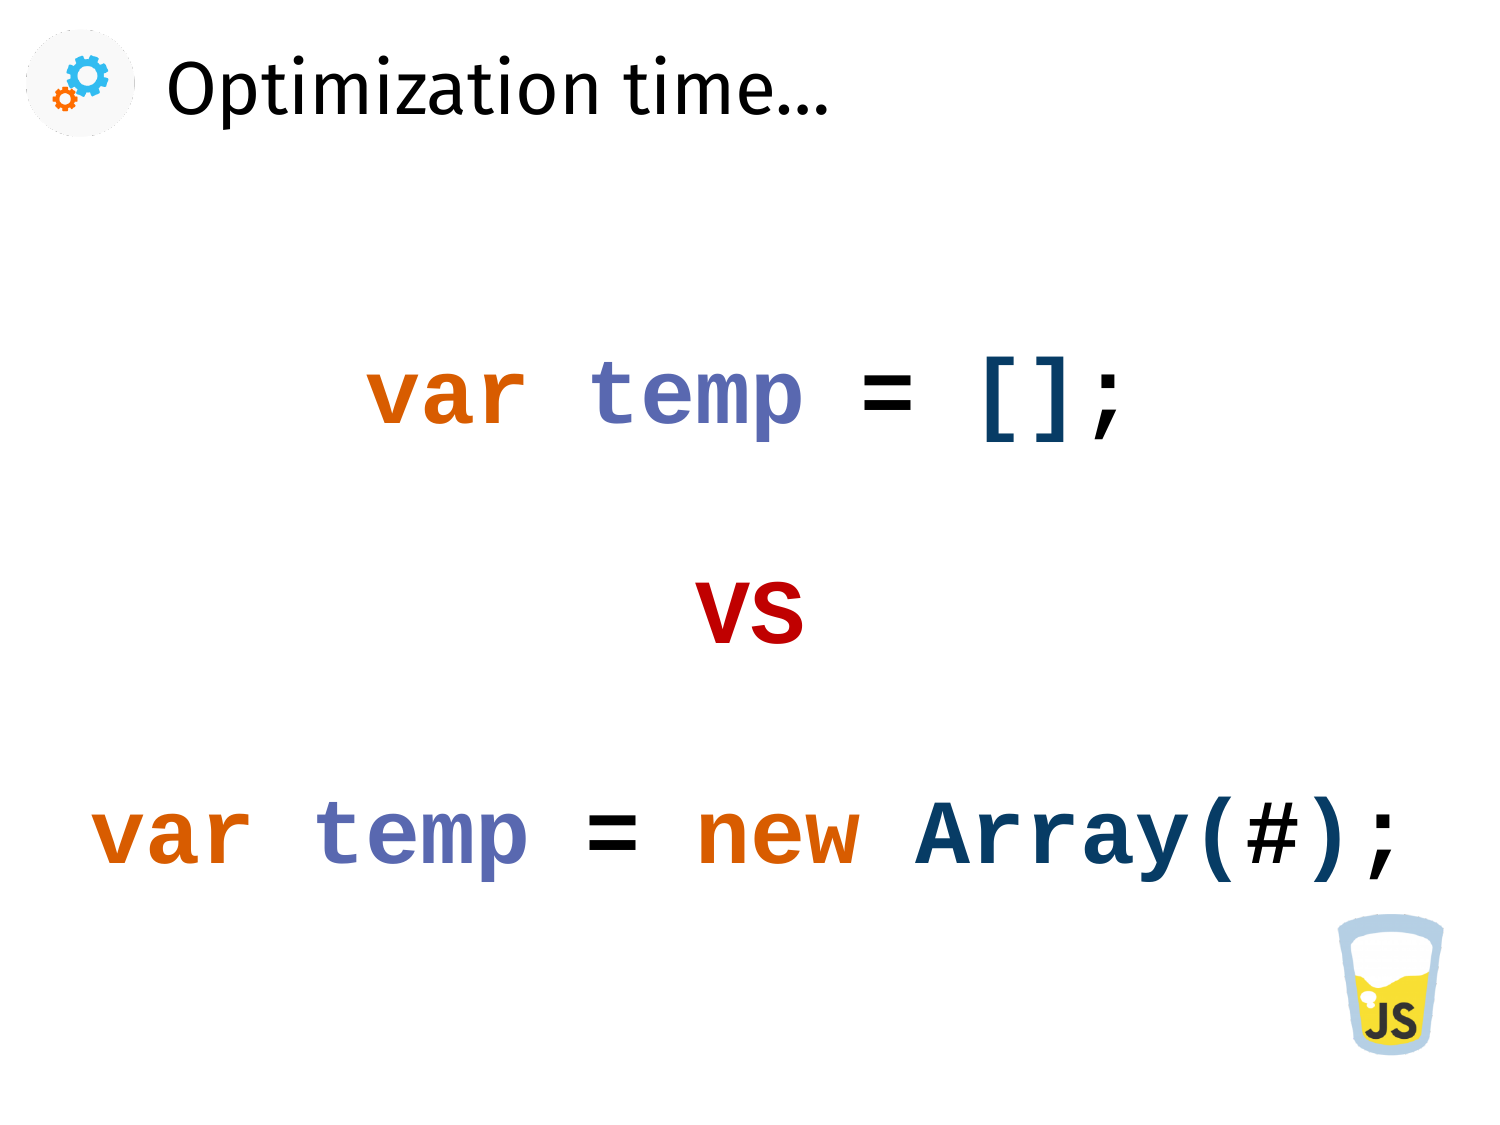

# Optimization time…
var temp = [];

VS

var temp = new Array(#);